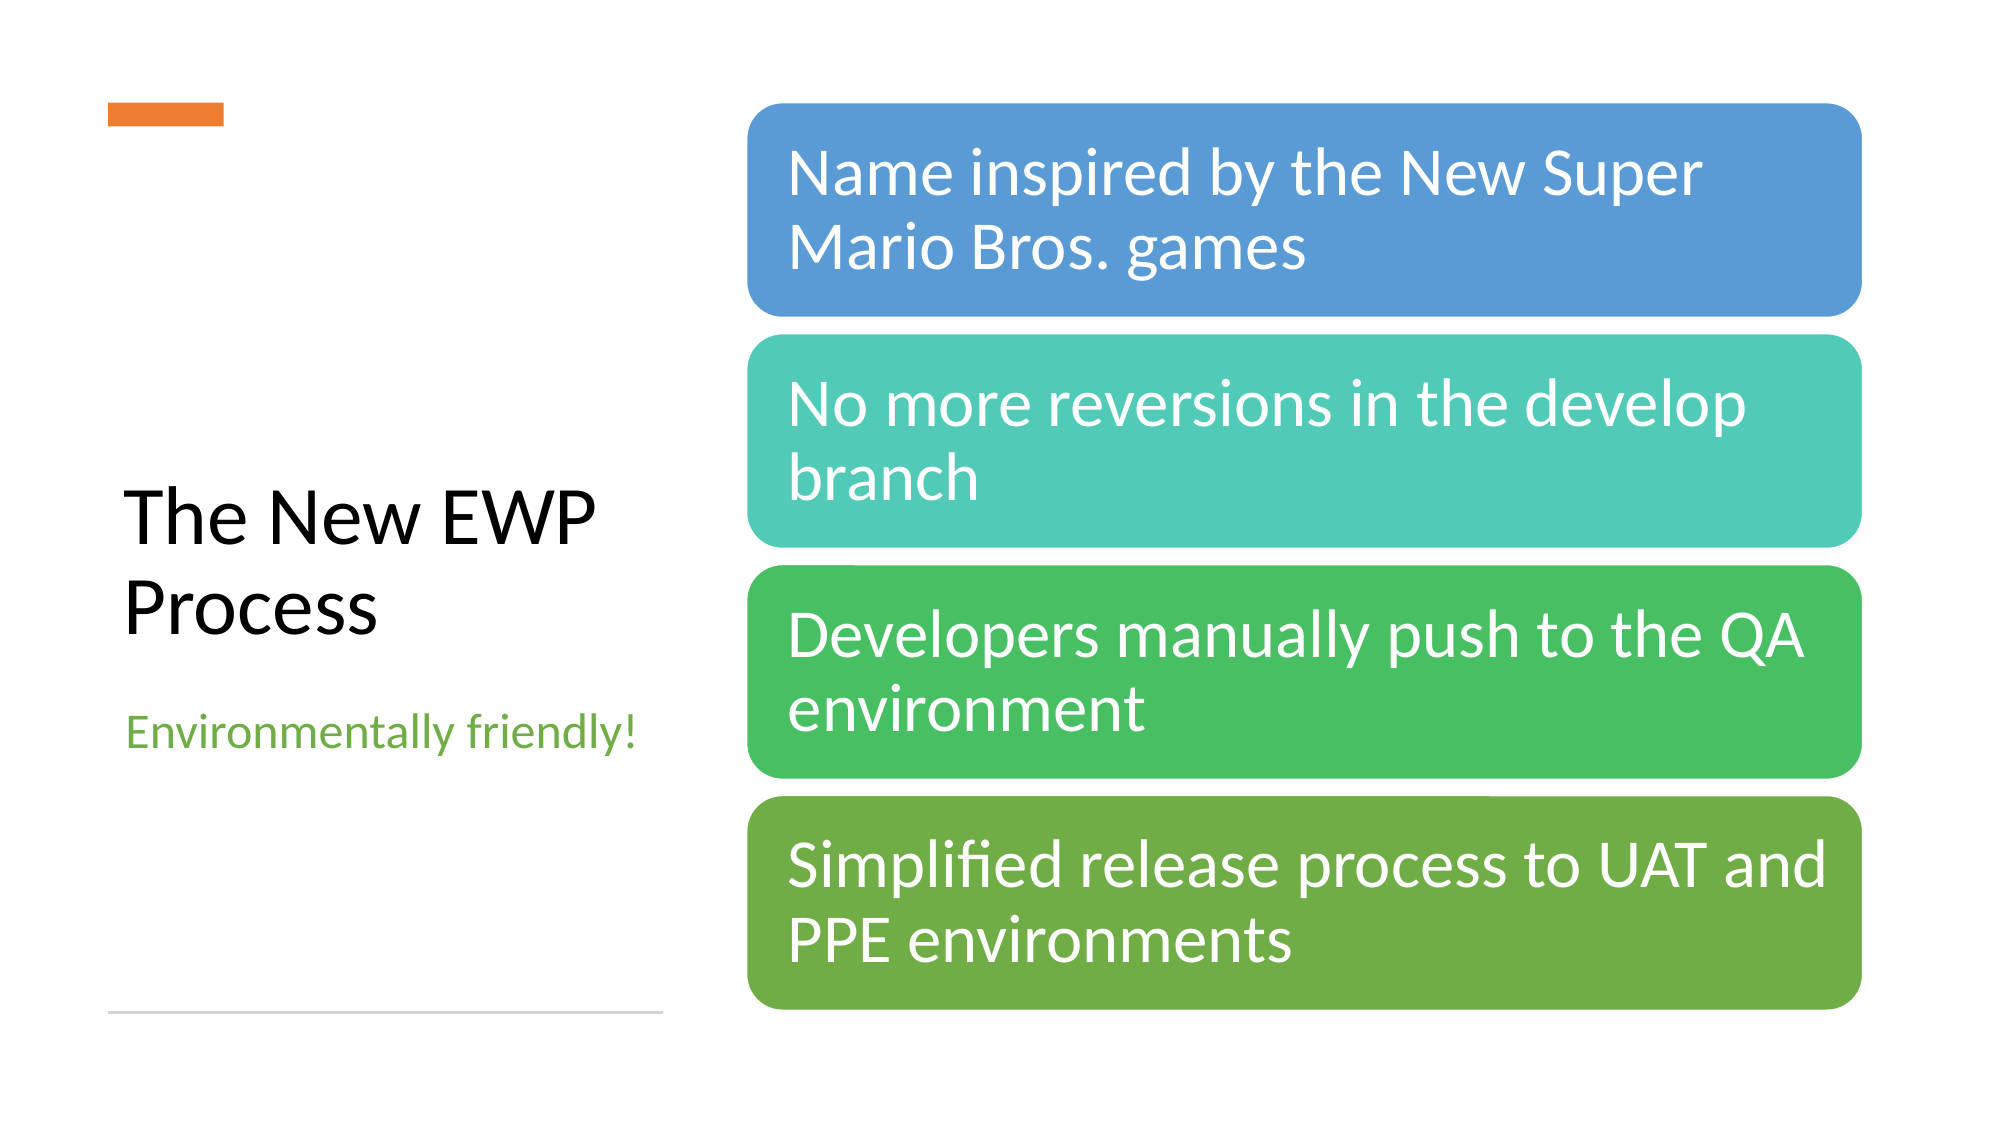

Name inspired by the New Super Mario Bros. games
No more reversions in the develop branch
Developers manually push to the QA environment
Simplified release process to UAT and PPE environments
# The New EWP Process
Environmentally friendly!